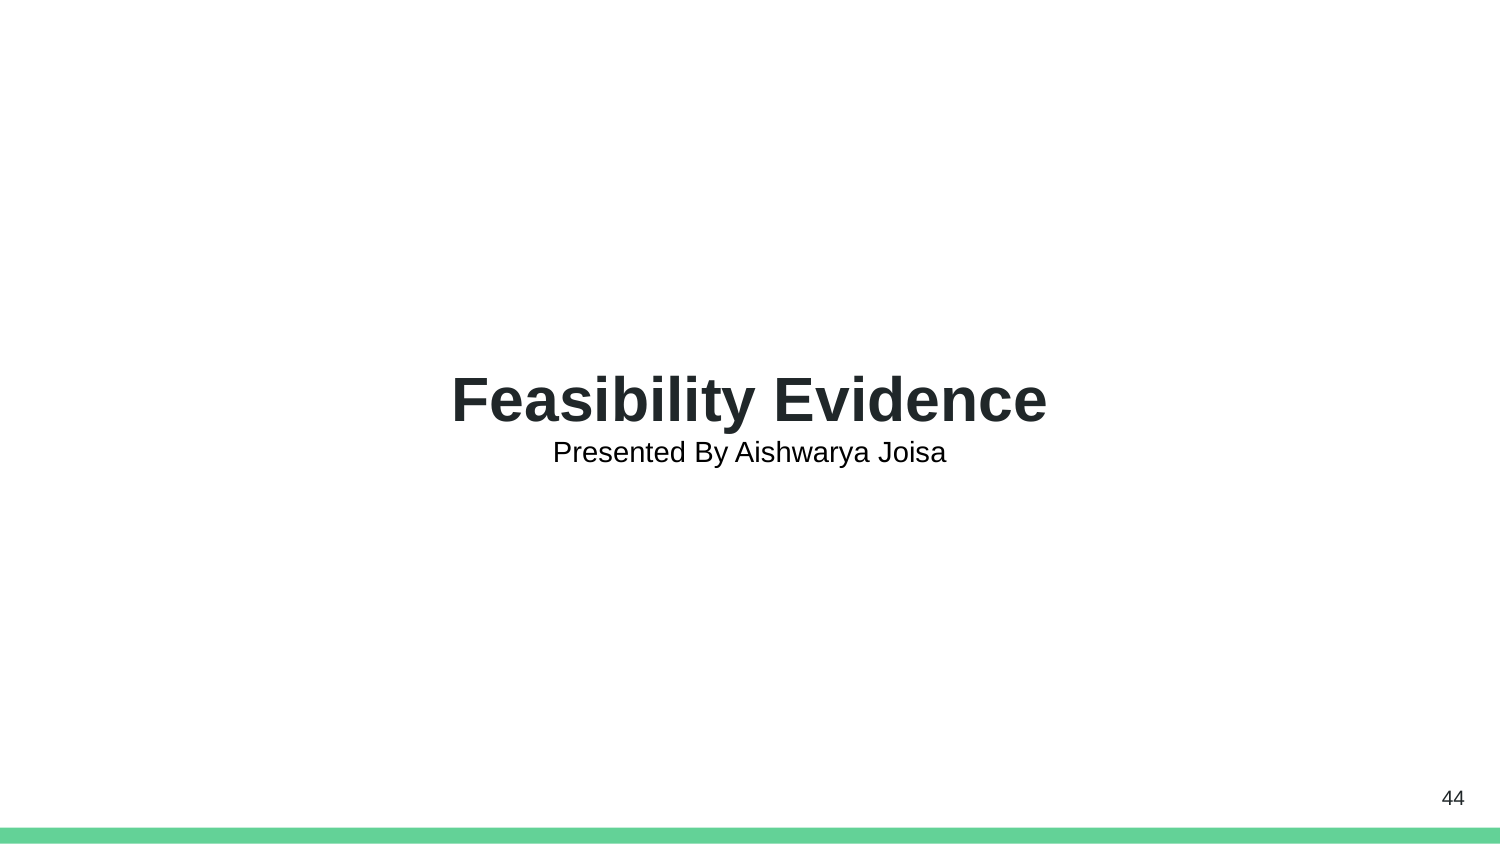

# Feasibility Evidence
Presented By Aishwarya Joisa

44